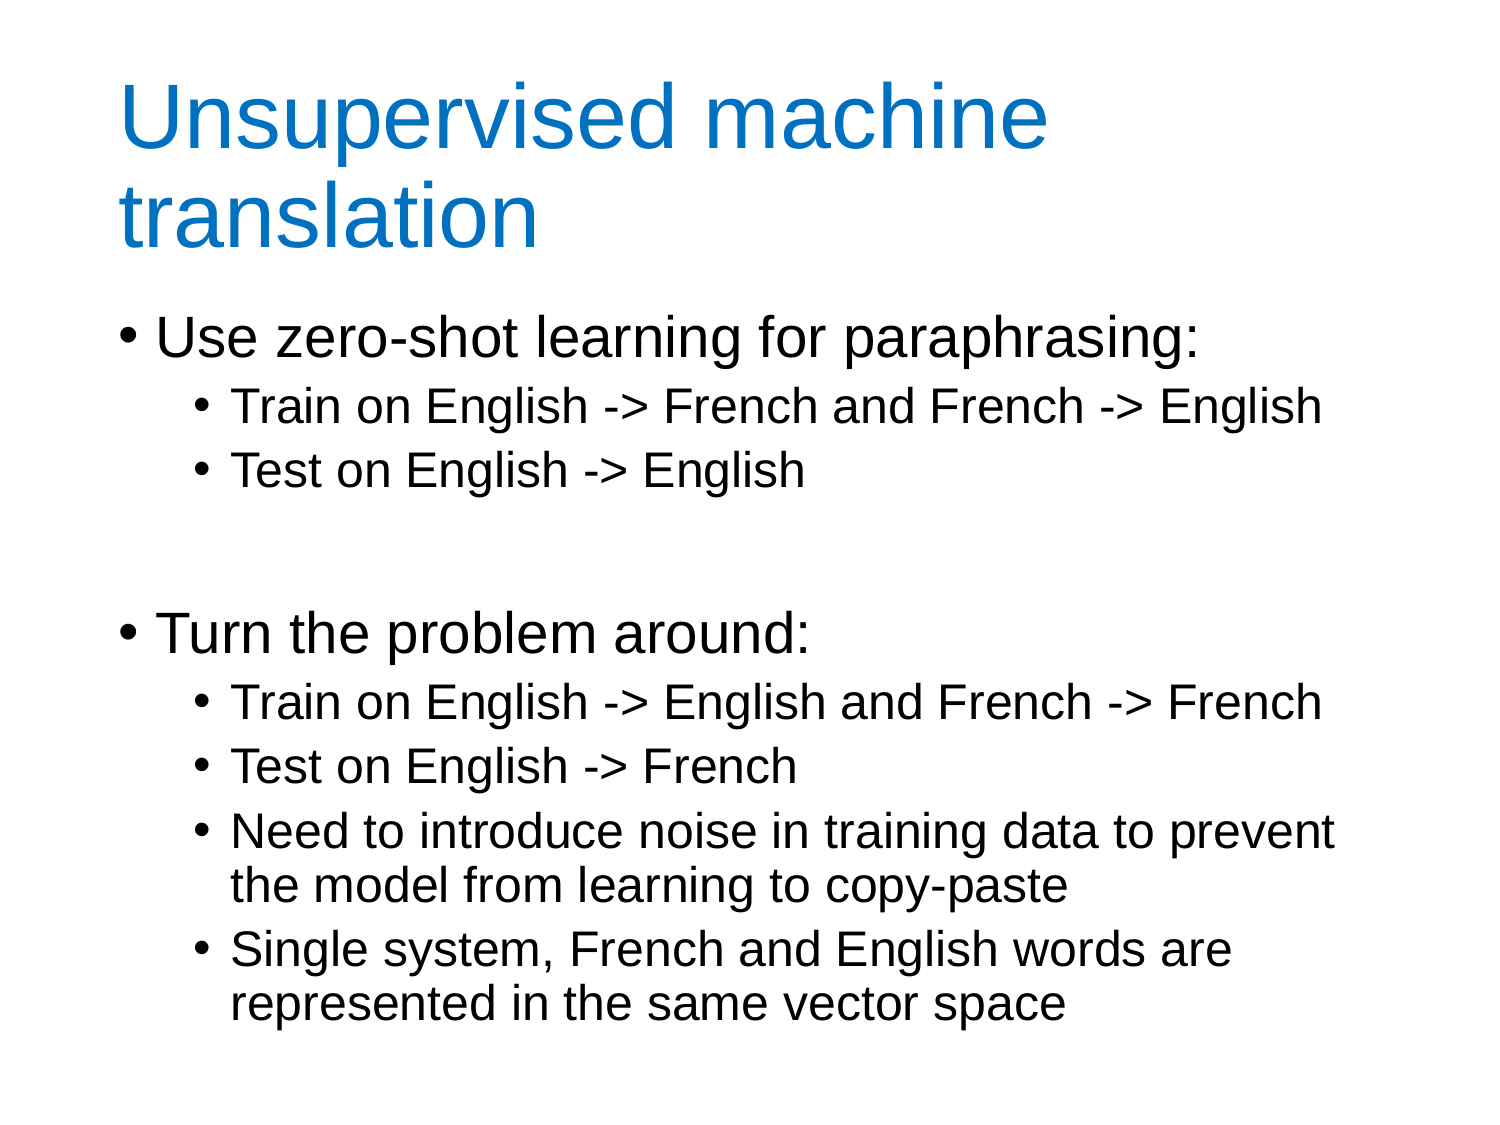

# Unsupervised machine translation
Use zero-shot learning for paraphrasing:
Train on English -> French and French -> English
Test on English -> English

Turn the problem around:
Train on English -> English and French -> French
Test on English -> French
Need to introduce noise in training data to prevent the model from learning to copy-paste
Single system, French and English words are represented in the same vector space